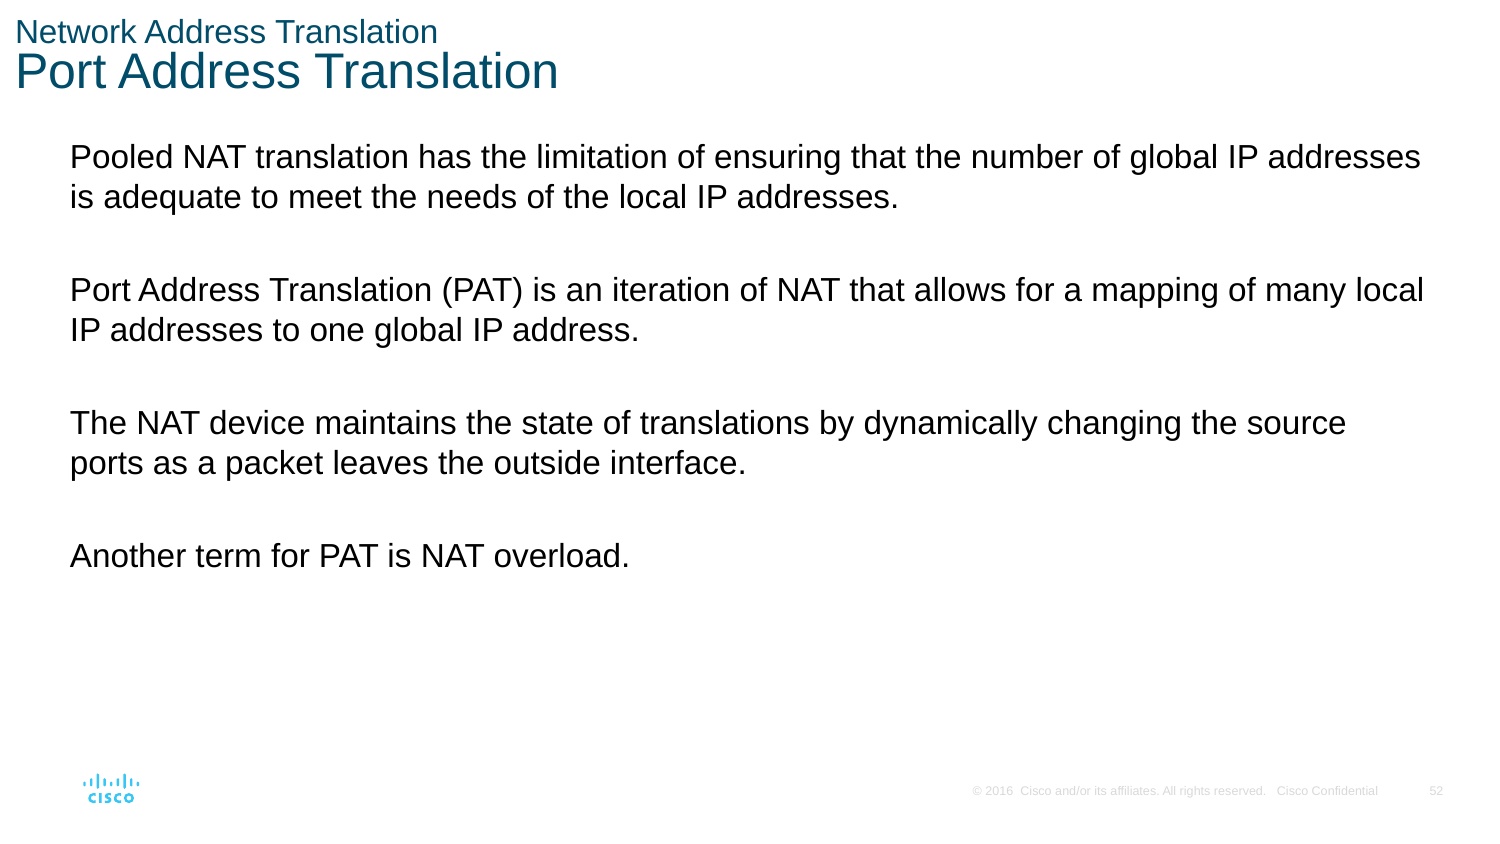

# Network Address Translation Port Address Translation
Pooled NAT translation has the limitation of ensuring that the number of global IP addresses is adequate to meet the needs of the local IP addresses.

Port Address Translation (PAT) is an iteration of NAT that allows for a mapping of many local IP addresses to one global IP address.

The NAT device maintains the state of translations by dynamically changing the source ports as a packet leaves the outside interface.

Another term for PAT is NAT overload.